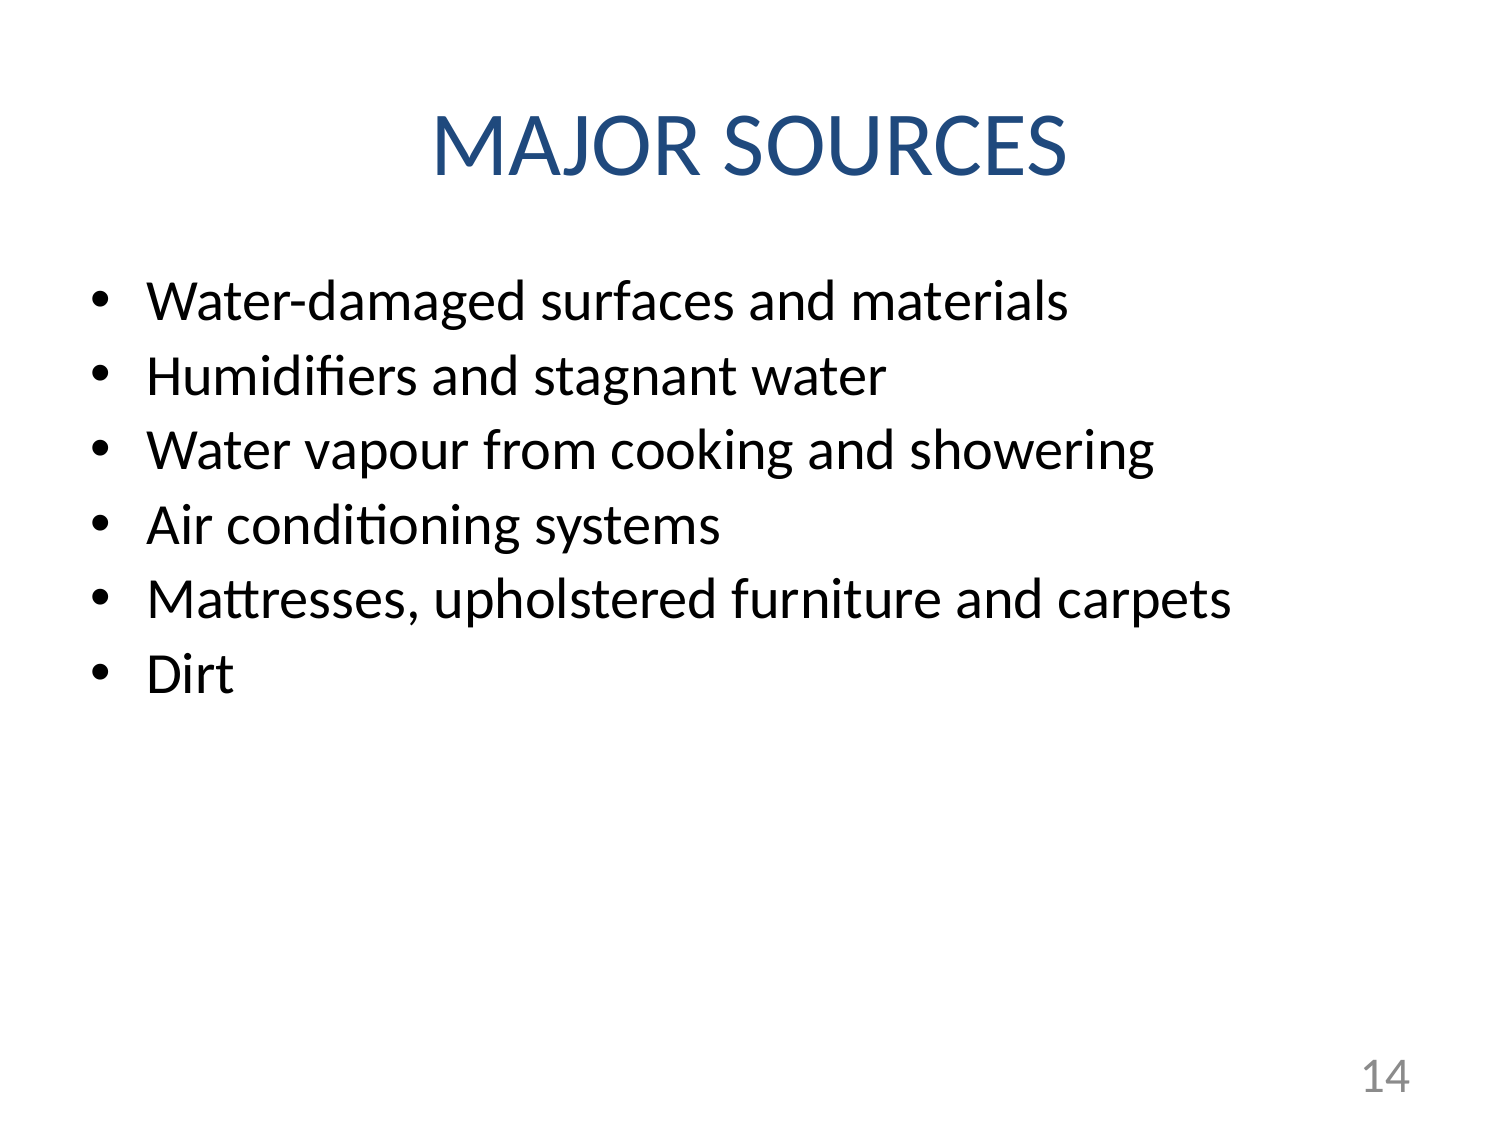

# MAJOR SOURCES
Water-damaged surfaces and materials
Humidifiers and stagnant water
Water vapour from cooking and showering
Air conditioning systems
Mattresses, upholstered furniture and carpets
Dirt

14